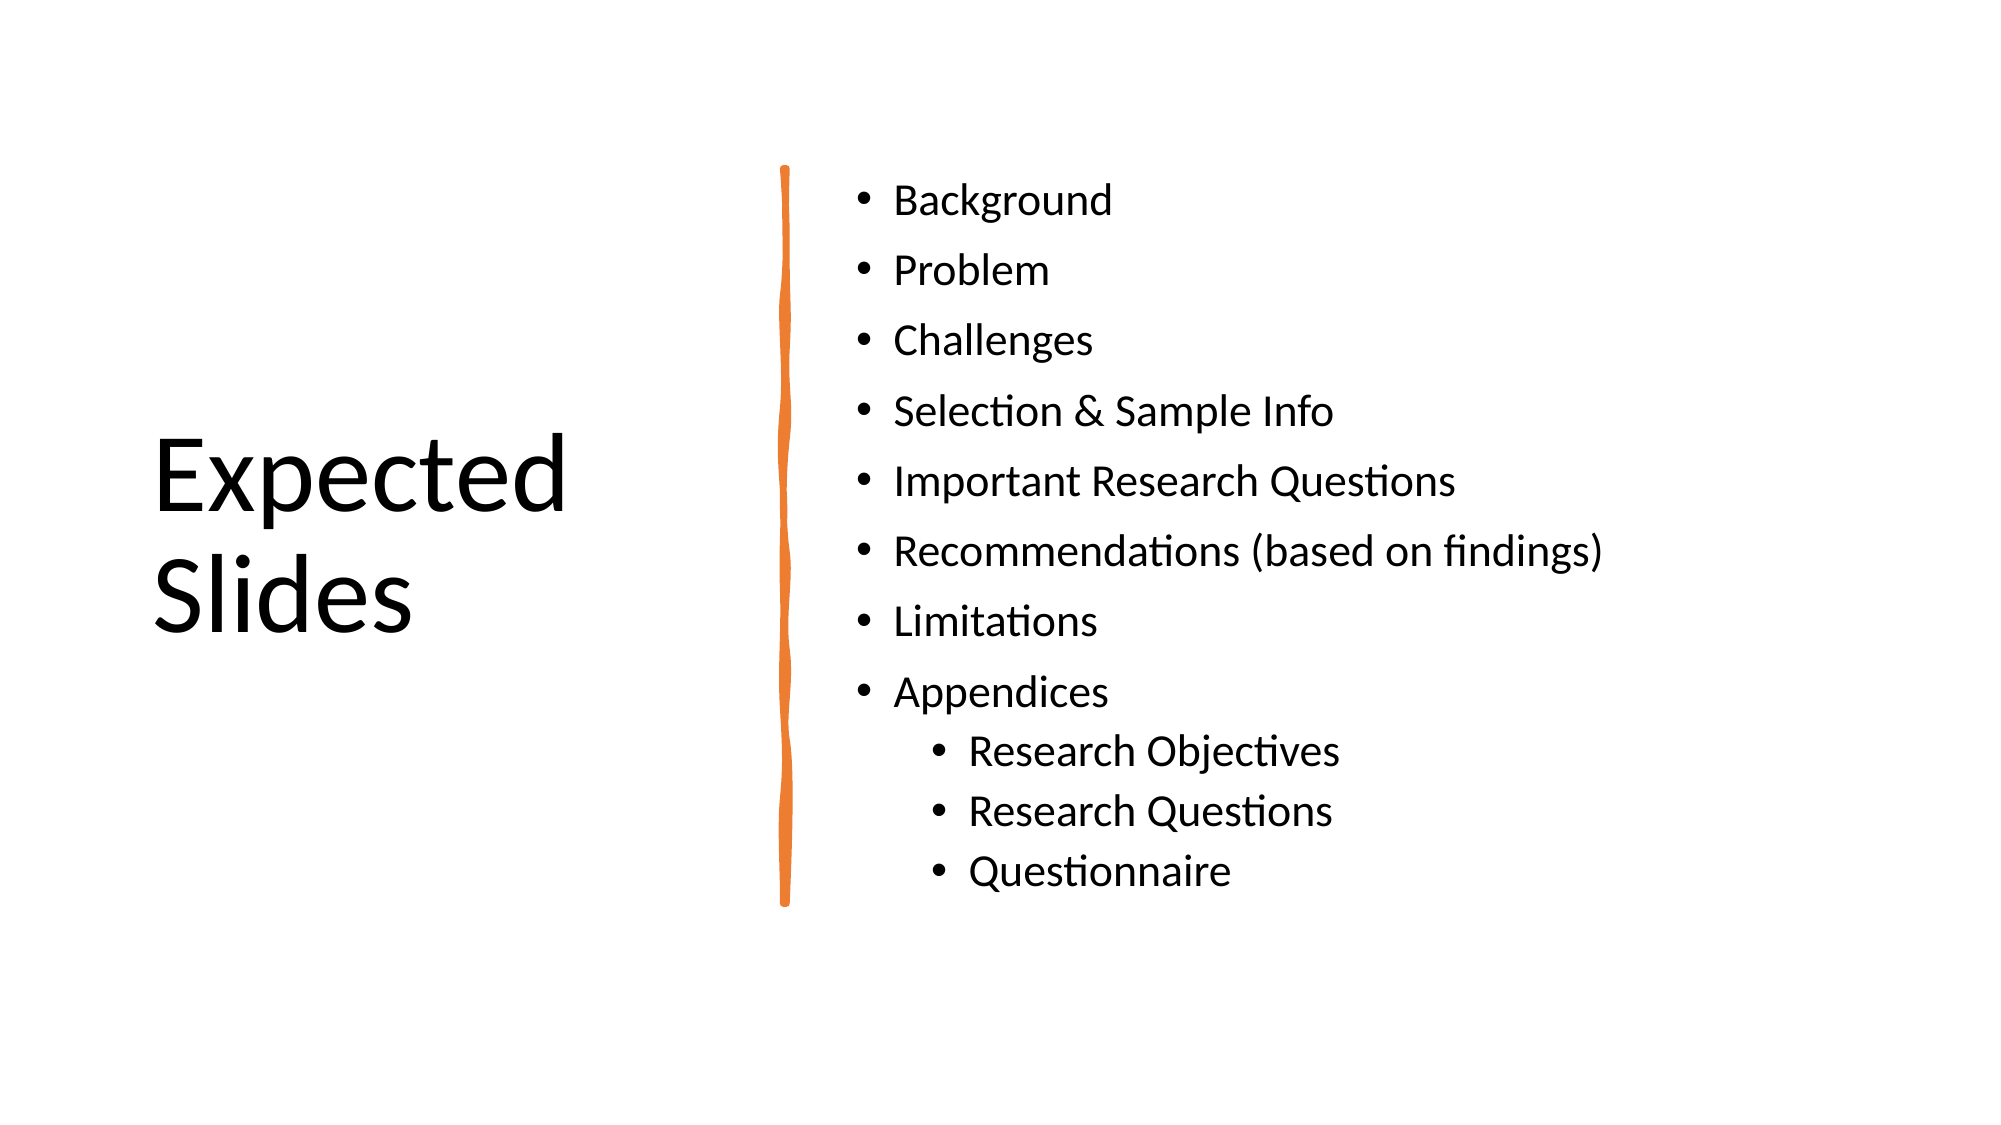

# Expected Slides
Background
Problem
Challenges
Selection & Sample Info
Important Research Questions
Recommendations (based on findings)
Limitations
Appendices
Research Objectives
Research Questions
Questionnaire